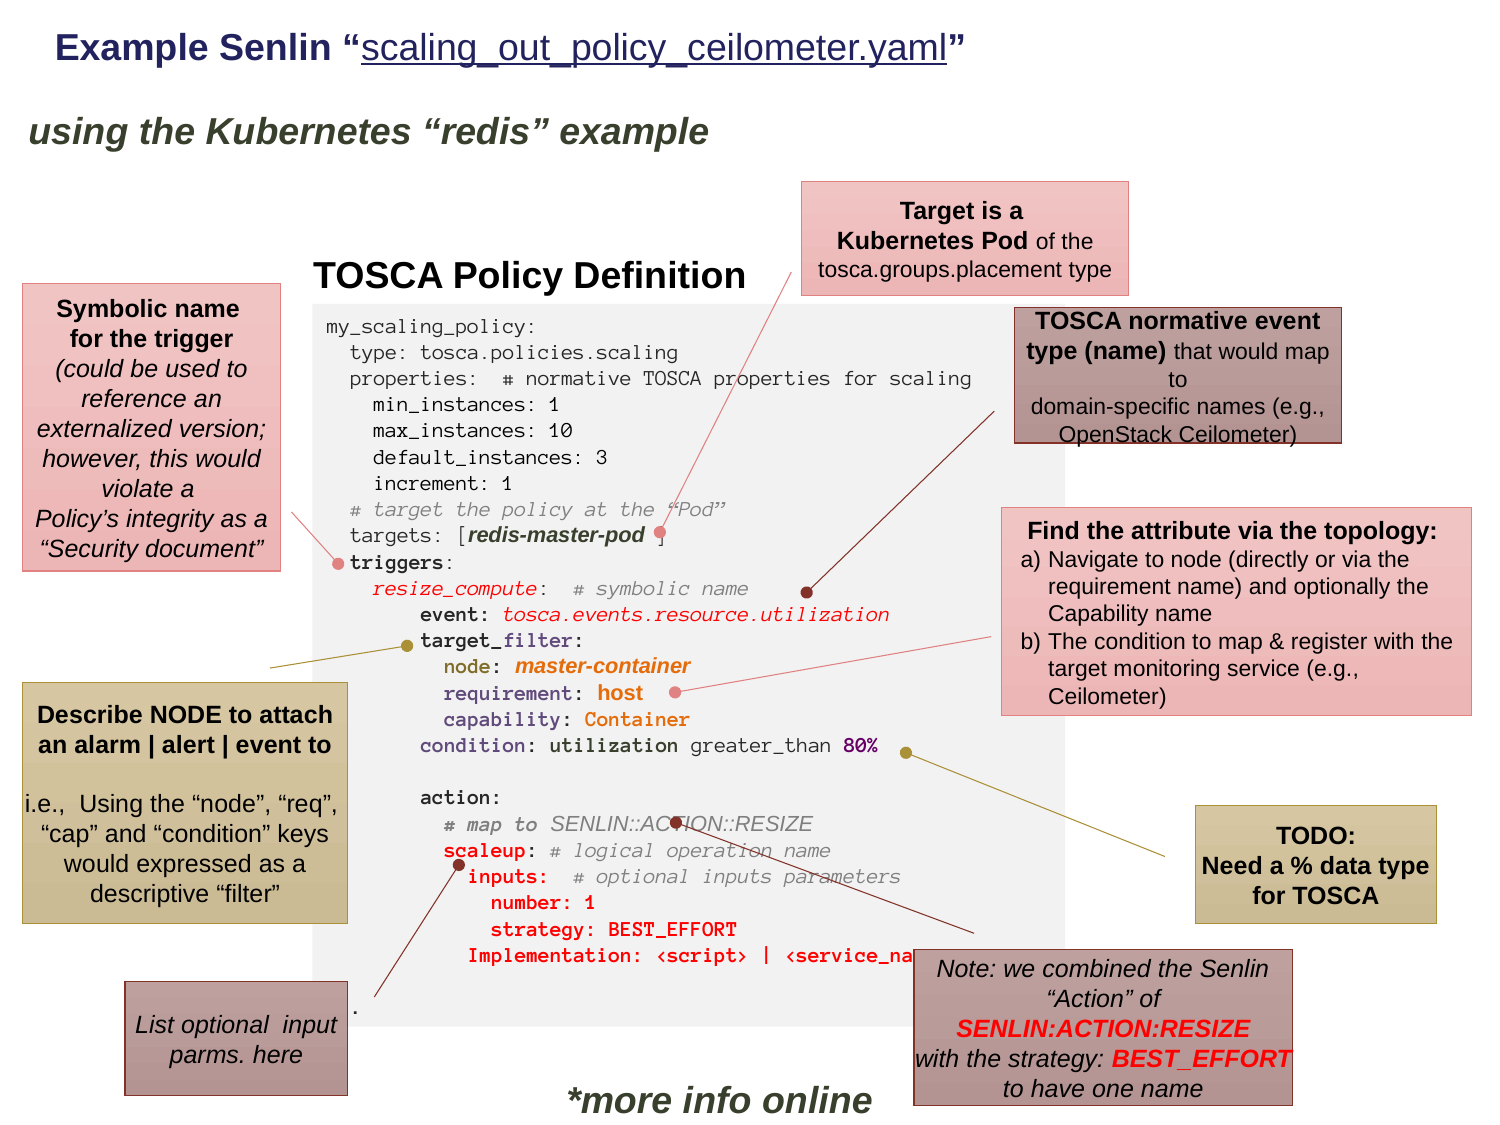

Example Senlin “scaling_out_policy_ceilometer.yaml”
using the Kubernetes “redis” example
Target is a
Kubernetes Pod of the
tosca.groups.placement type
TOSCA Policy Definition
Symbolic name
for the trigger
(could be used to reference an externalized version; however, this would violate a
Policy’s integrity as a
“Security document”
my_scaling_policy:
  type: tosca.policies.scaling
  properties:  # normative TOSCA properties for scaling
    min_instances: 1
    max_instances: 10
    default_instances: 3
    increment: 1
  # target the policy at the “Pod”
  targets: [redis-master-pod ]
  triggers:
    resize_compute:  # symbolic name
        event: tosca.events.resource.utilization
        target_filter:
          node: master-container
          requirement: host
          capability: Container
        condition: utilization greater_than 80%
        action:
          # map to SENLIN::ACTION::RESIZE
          scaleup: # logical operation name
            inputs:  # optional inputs parameters
              number: 1
              strategy: BEST_EFFORT
            Implementation: <script> | <service_name>

...
TOSCA normative event type (name) that would map to
domain-specific names (e.g., OpenStack Ceilometer)
Find the attribute via the topology:
Navigate to node (directly or via the requirement name) and optionally the Capability name
The condition to map & register with the target monitoring service (e.g., Ceilometer)
Describe NODE to attach an alarm | alert | event to

i.e.,  Using the “node”, “req”,  “cap” and “condition” keys would expressed as a descriptive “filter”
TODO:
Need a % data type
for TOSCA
Note: we combined the Senlin
“Action” of SENLIN:ACTION:RESIZE
with the strategy: BEST_EFFORT to have one name
List optional  input parms. here
*more info online